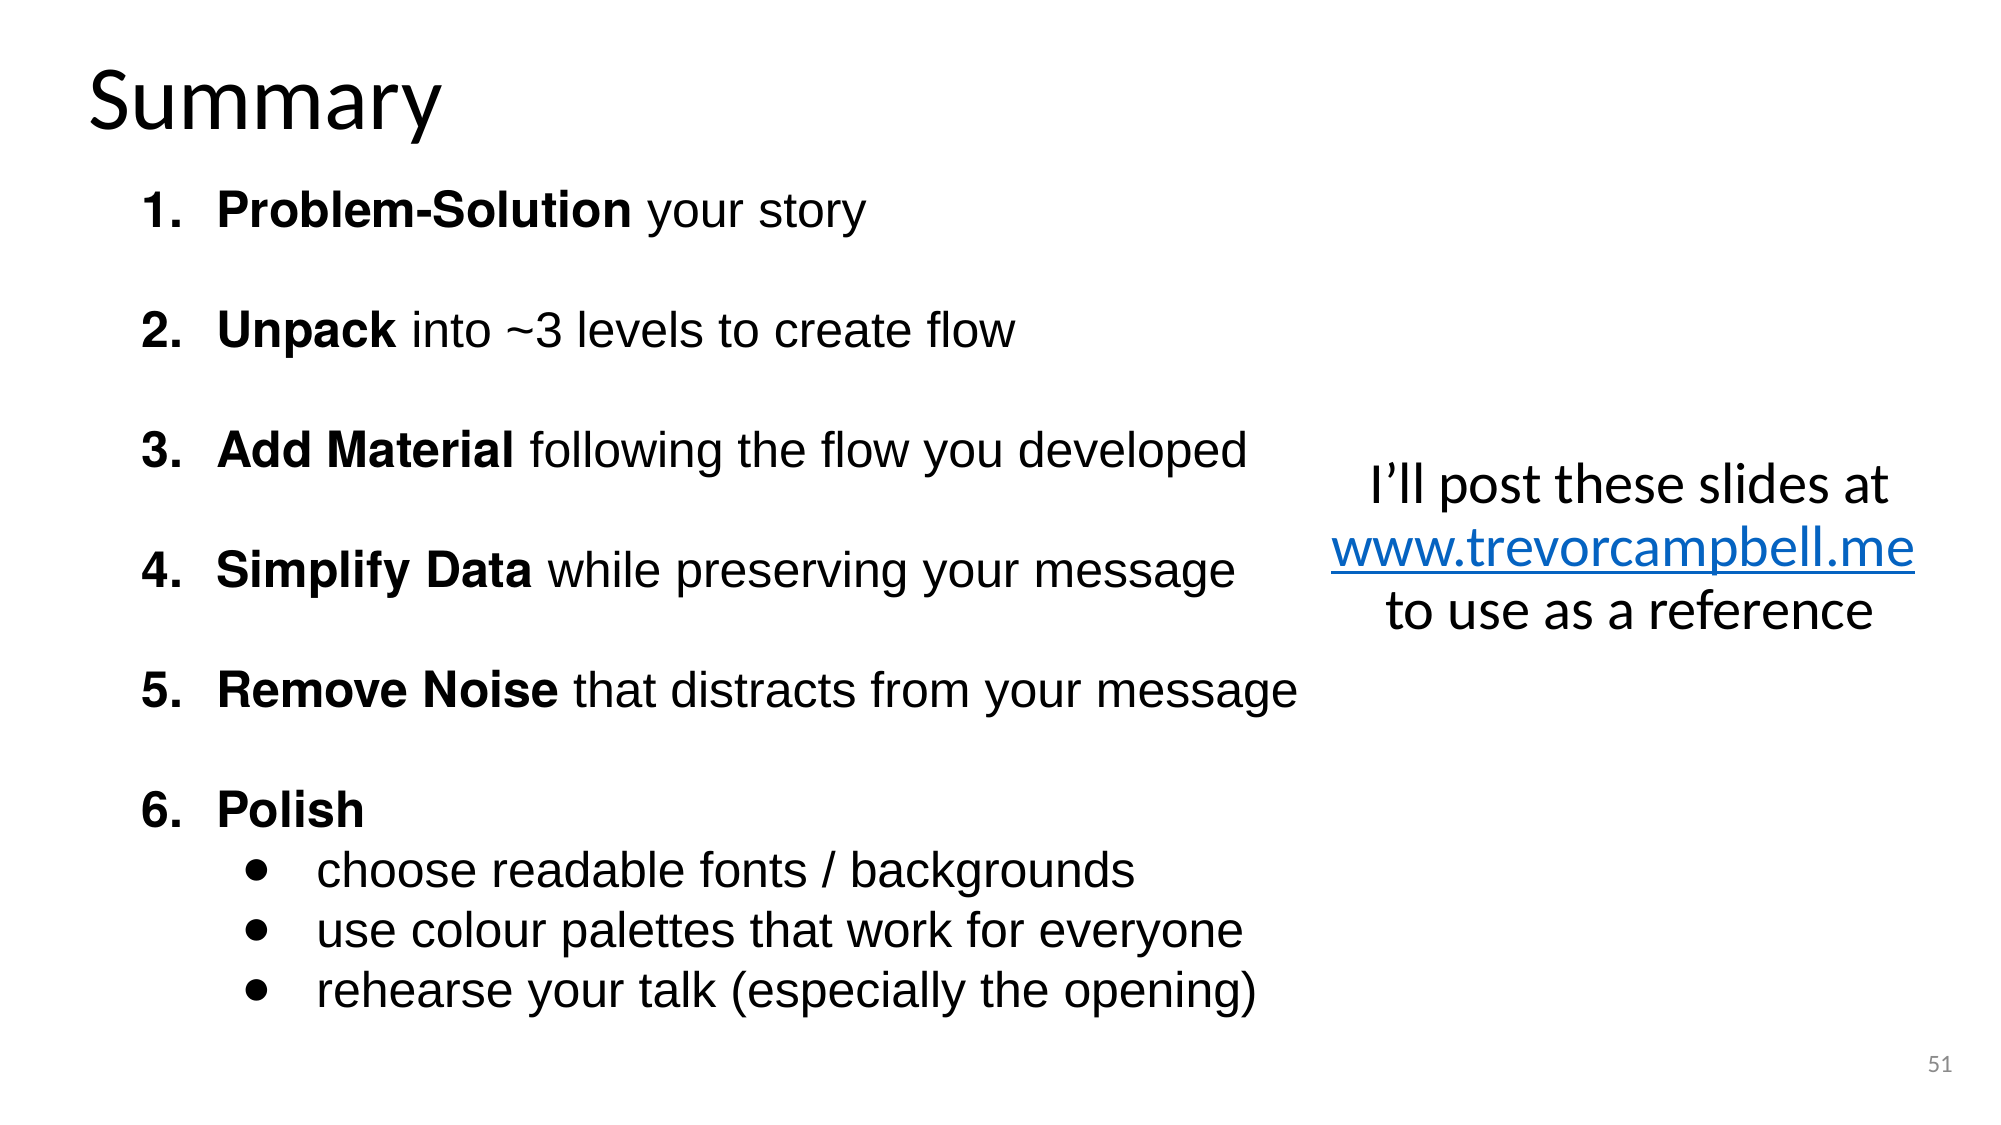

# Summary
Problem-Solution your story

Unpack into ~3 levels to create flow
Add Material following the flow you developed
Simplify Data while preserving your message
Remove Noise that distracts from your message
Polish
choose readable fonts / backgrounds
use colour palettes that work for everyone
rehearse your talk (especially the opening)
I’ll post these slides at
www.trevorcampbell.me
to use as a reference
51